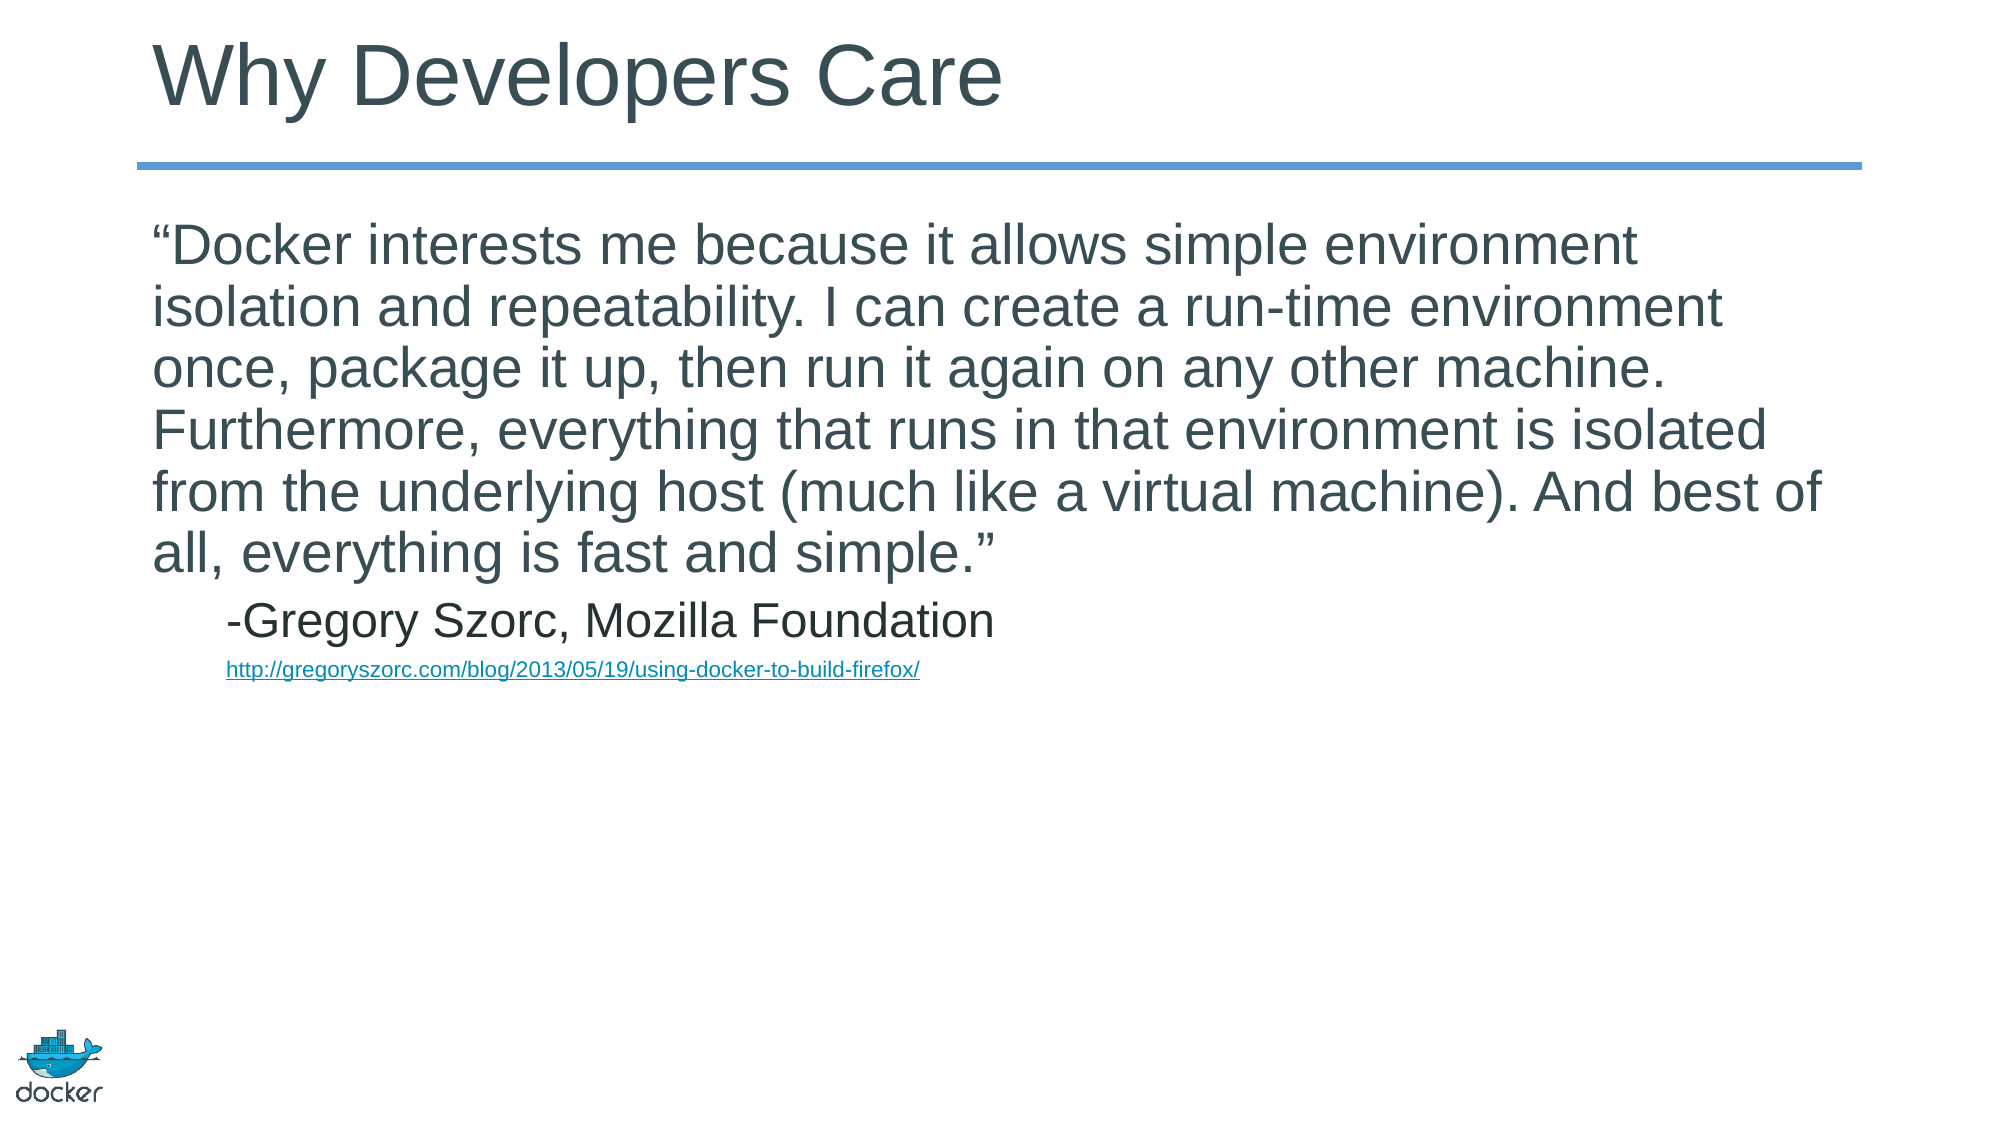

# Why Developers Care
“Docker interests me because it allows simple environment isolation and repeatability. I can create a run-time environment once, package it up, then run it again on any other machine. Furthermore, everything that runs in that environment is isolated from the underlying host (much like a virtual machine). And best of all, everything is fast and simple.”
-Gregory Szorc, Mozilla Foundation
http://gregoryszorc.com/blog/2013/05/19/using-docker-to-build-firefox/